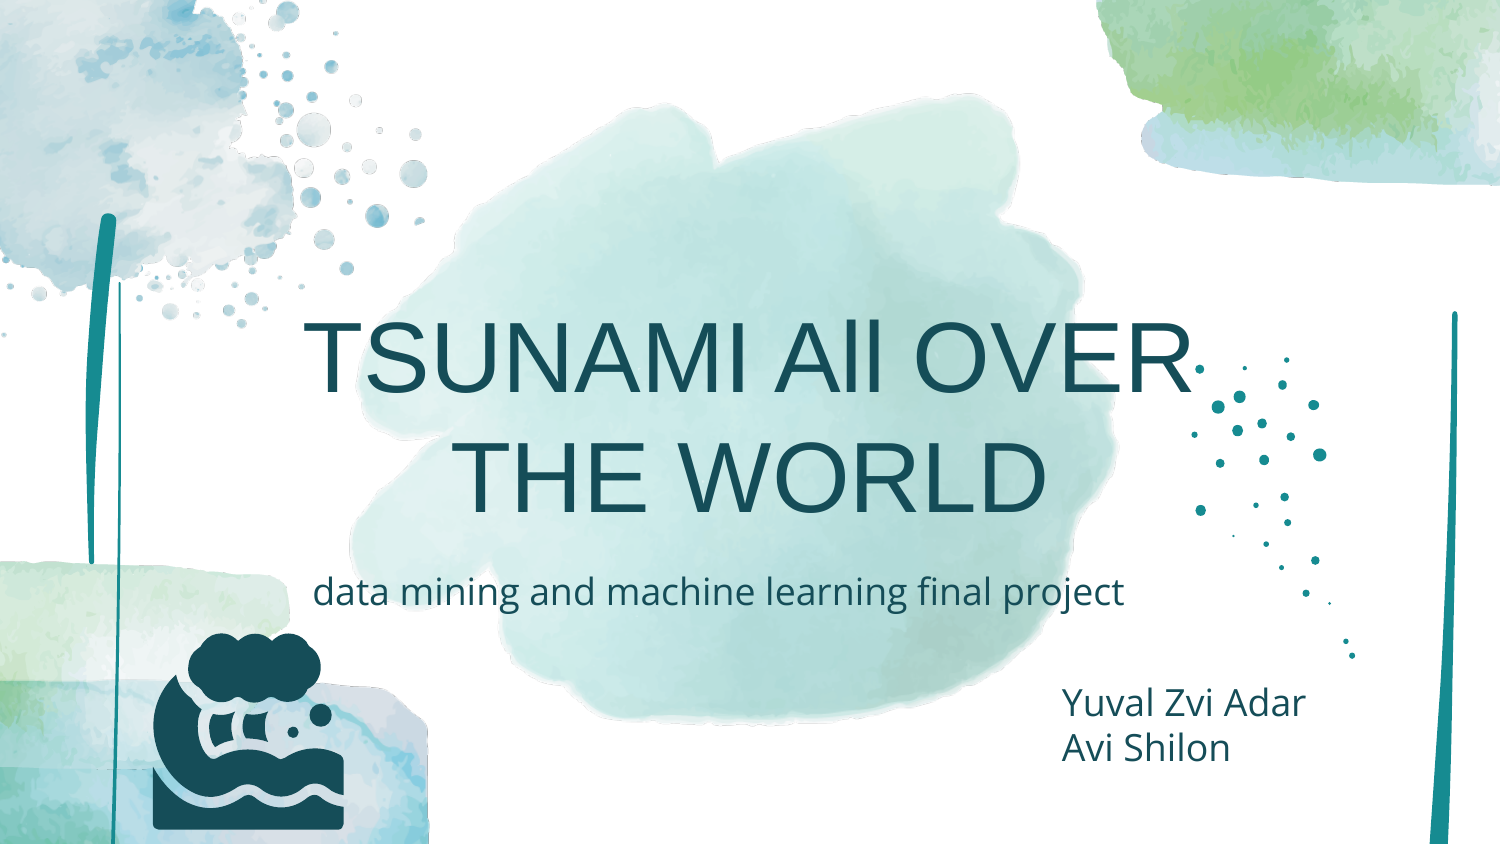

# TSUNAMI All OVER THE WORLD
data mining and machine learning final project

Yuval Zvi Adar
Avi Shilon